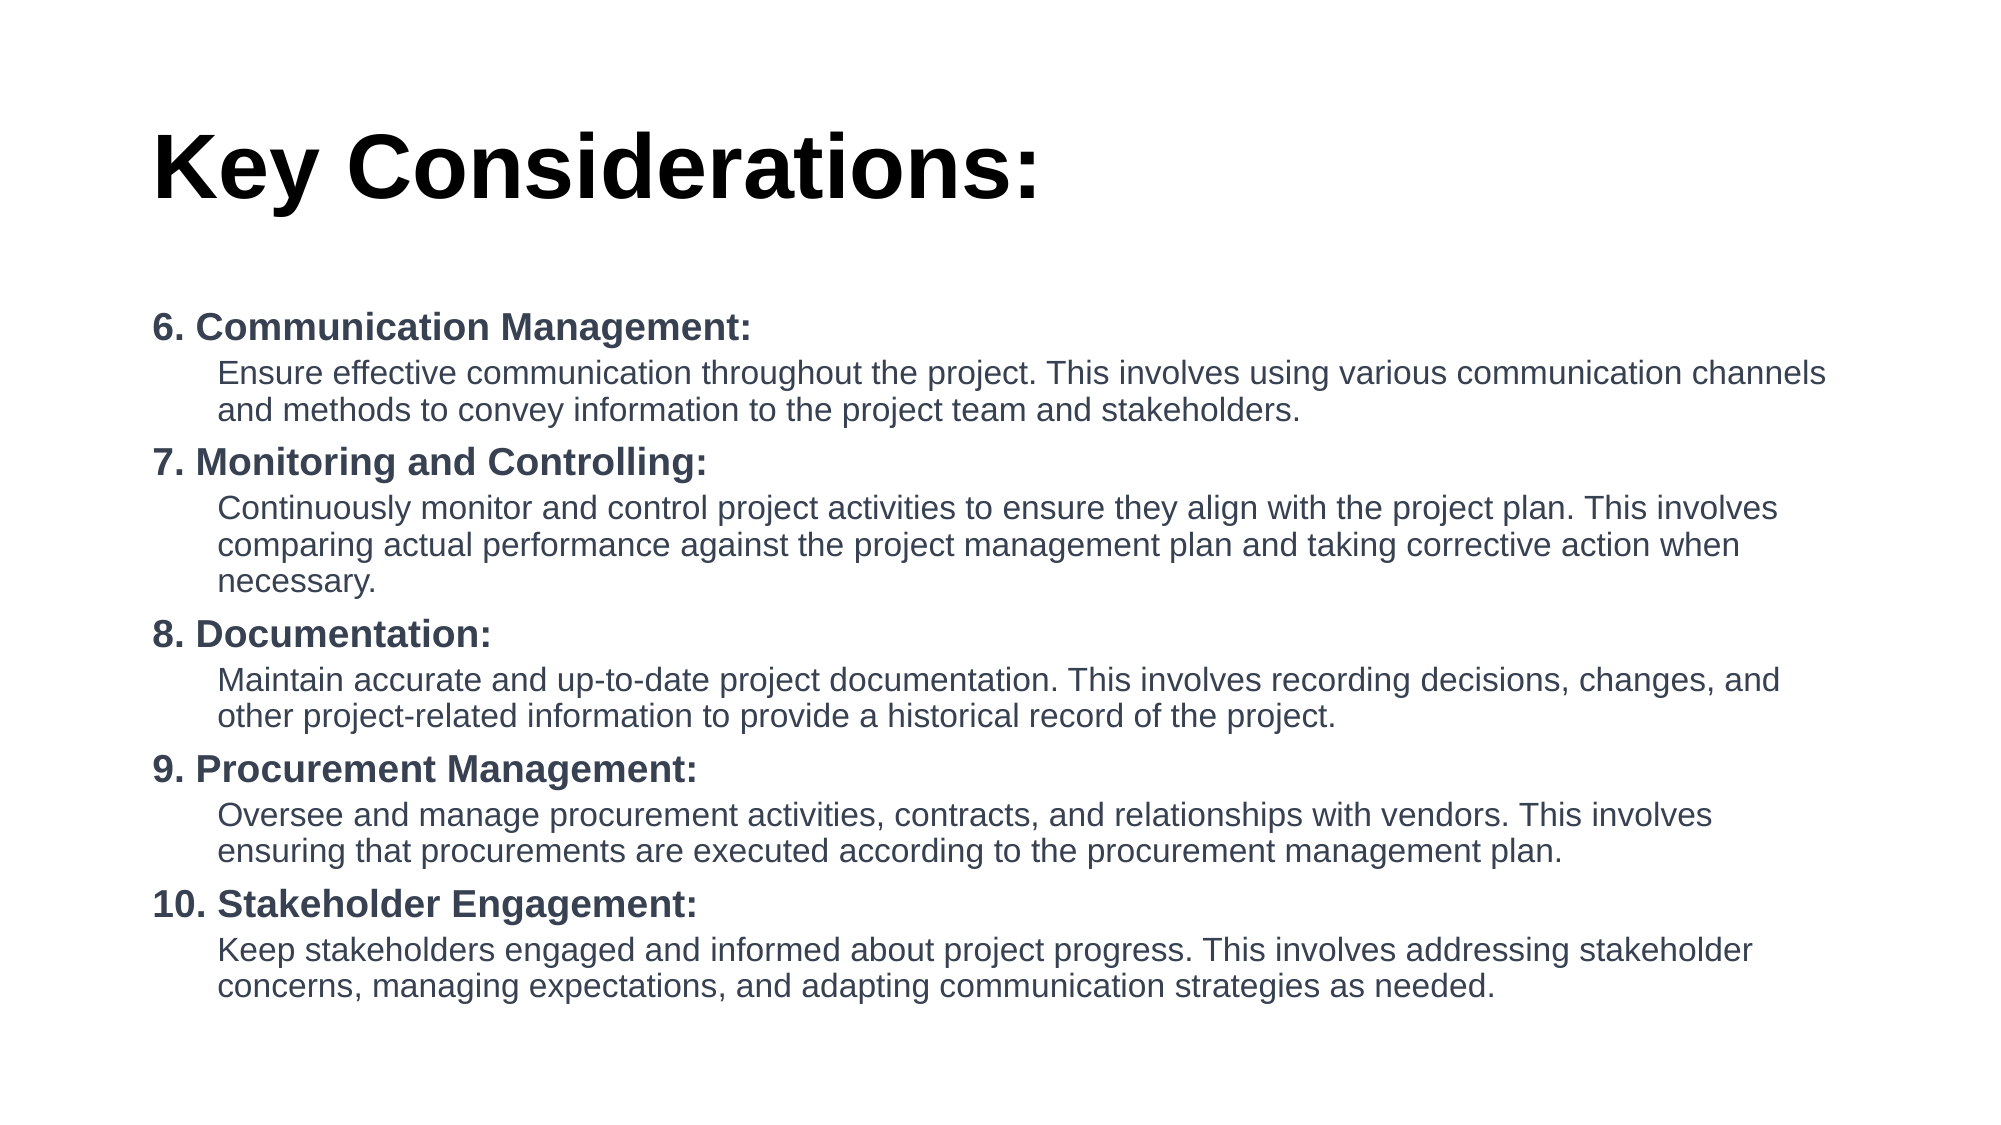

# Key Considerations:
6. Communication Management:
Ensure effective communication throughout the project. This involves using various communication channels and methods to convey information to the project team and stakeholders.
7. Monitoring and Controlling:
Continuously monitor and control project activities to ensure they align with the project plan. This involves comparing actual performance against the project management plan and taking corrective action when necessary.
8. Documentation:
Maintain accurate and up-to-date project documentation. This involves recording decisions, changes, and other project-related information to provide a historical record of the project.
9. Procurement Management:
Oversee and manage procurement activities, contracts, and relationships with vendors. This involves ensuring that procurements are executed according to the procurement management plan.
10. Stakeholder Engagement:
Keep stakeholders engaged and informed about project progress. This involves addressing stakeholder concerns, managing expectations, and adapting communication strategies as needed.